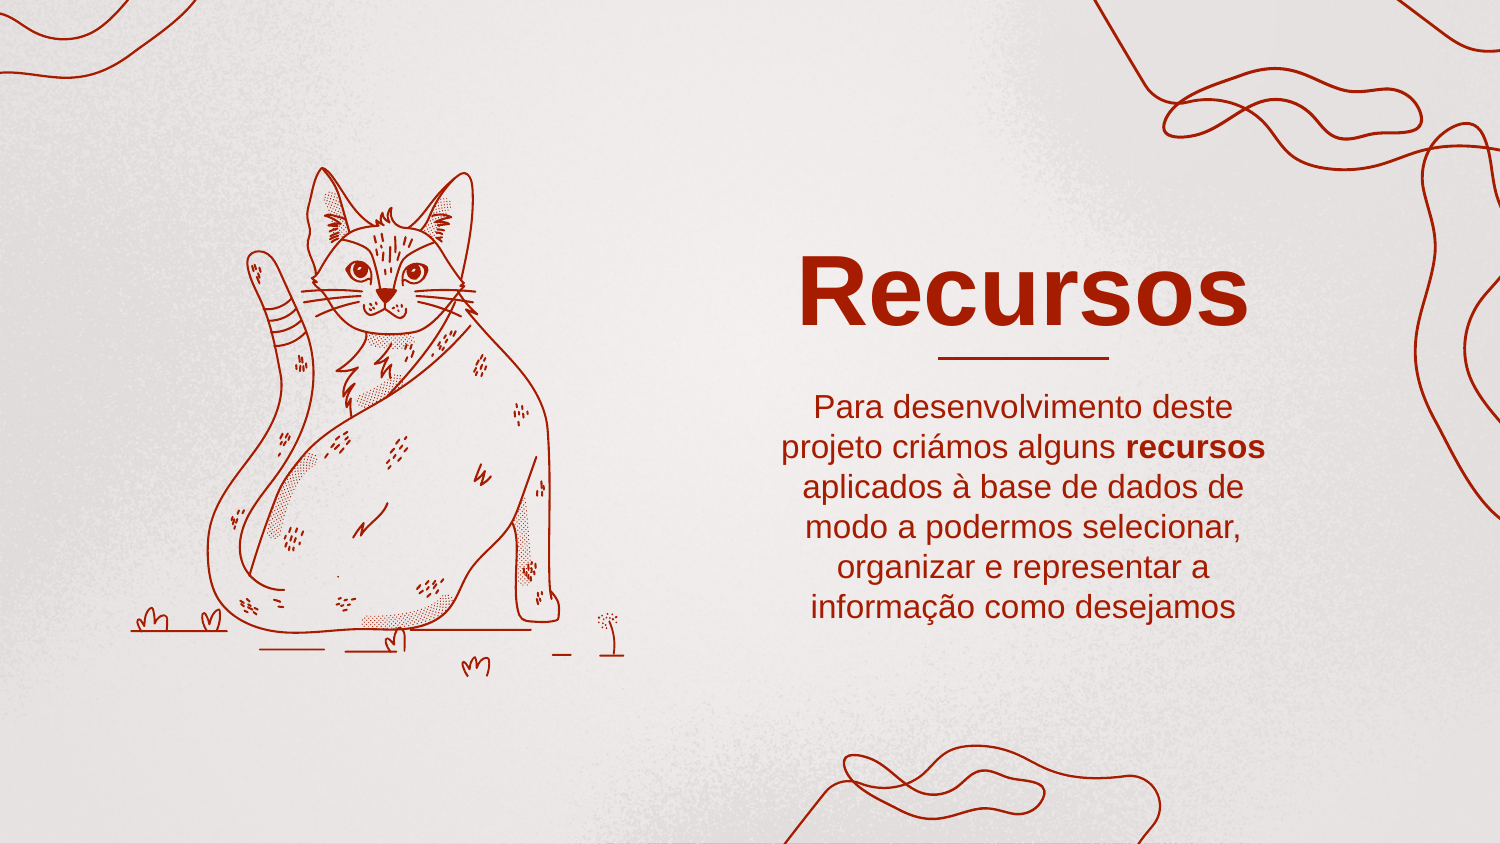

# Recursos
Para desenvolvimento deste projeto criámos alguns recursos aplicados à base de dados de modo a podermos selecionar, organizar e representar a informação como desejamos